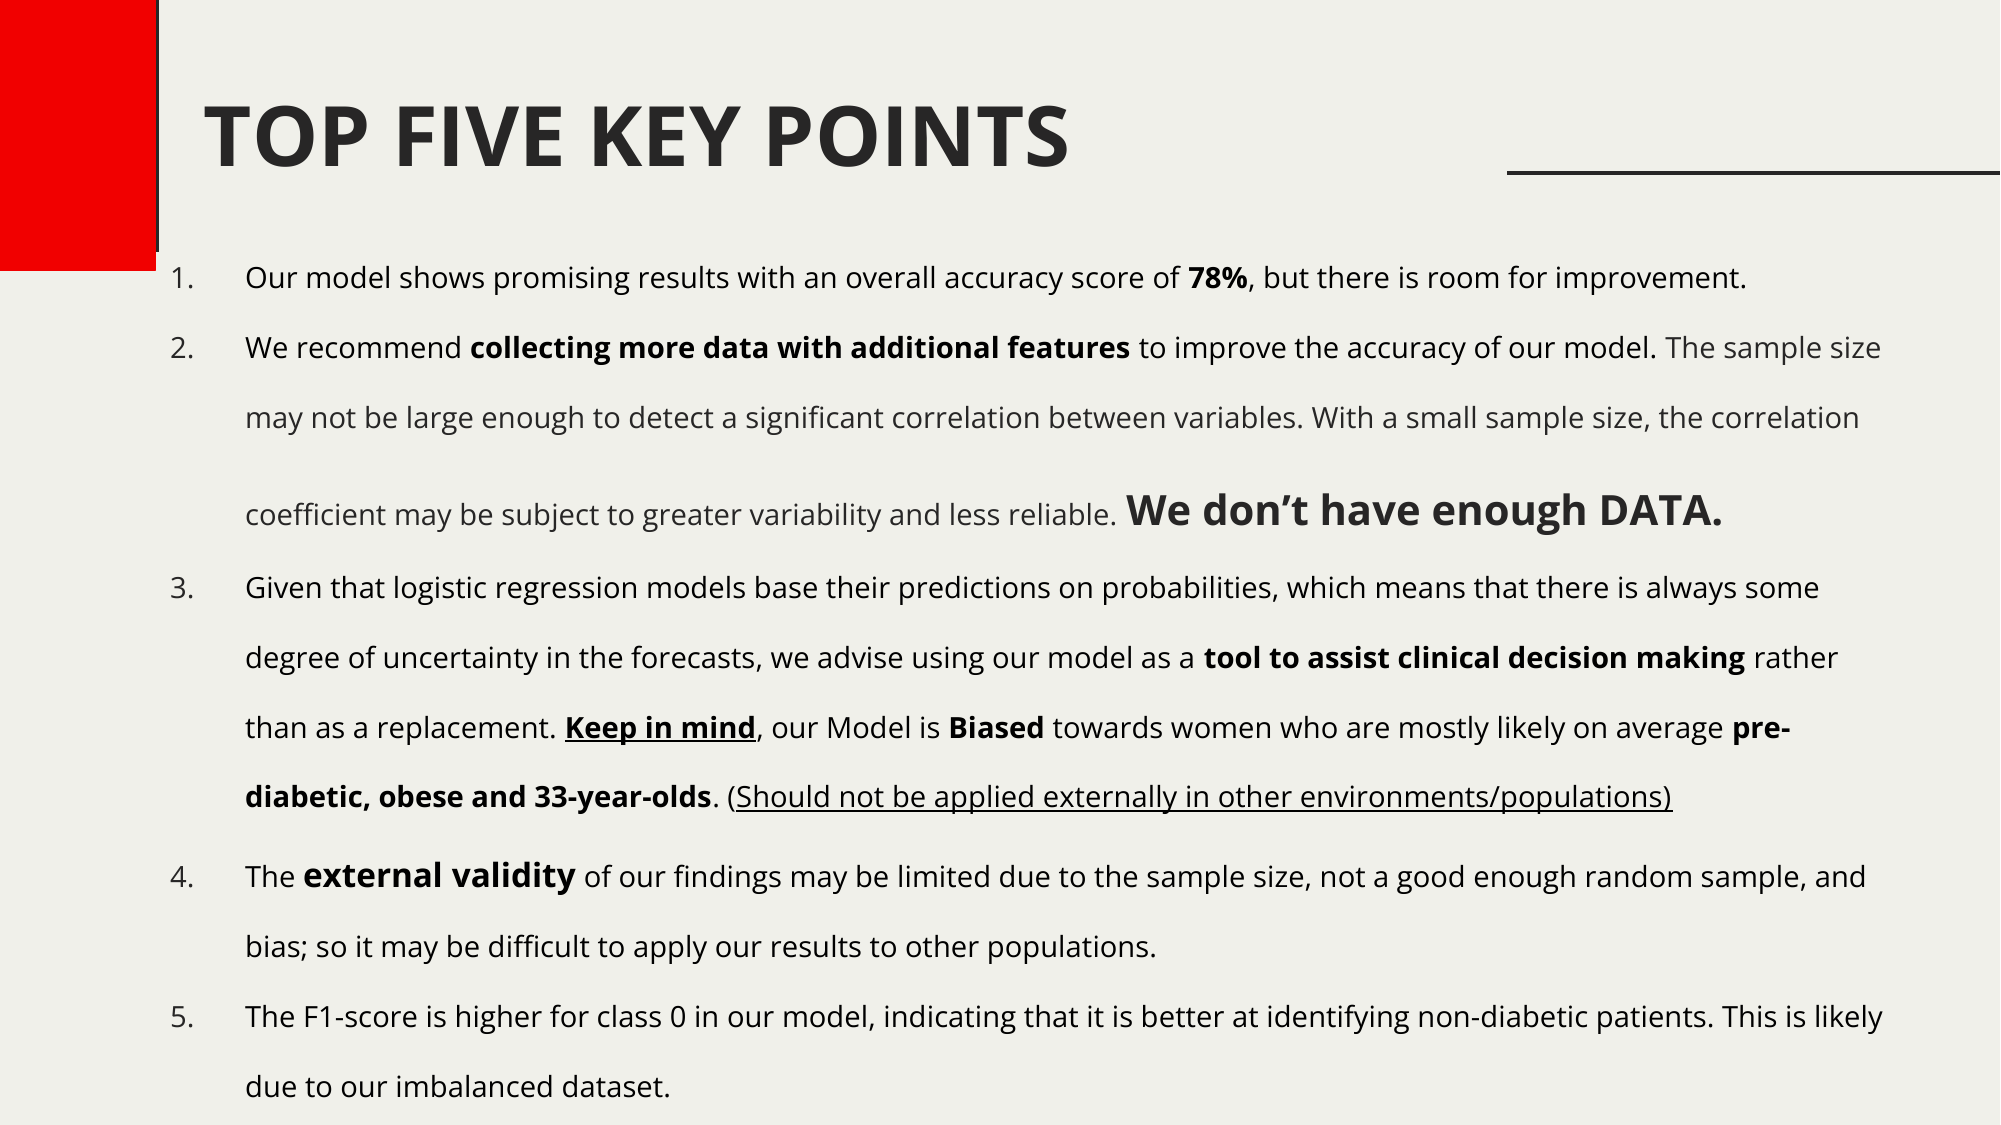

# TOP FIVE KEY POINTS
Our model shows promising results with an overall accuracy score of 78%, but there is room for improvement.
We recommend collecting more data with additional features to improve the accuracy of our model. The sample size may not be large enough to detect a significant correlation between variables. With a small sample size, the correlation coefficient may be subject to greater variability and less reliable. We don’t have enough DATA.
Given that logistic regression models base their predictions on probabilities, which means that there is always some degree of uncertainty in the forecasts, we advise using our model as a tool to assist clinical decision making rather than as a replacement. Keep in mind, our Model is Biased towards women who are mostly likely on average pre-diabetic, obese and 33-year-olds. (Should not be applied externally in other environments/populations)
The external validity of our findings may be limited due to the sample size, not a good enough random sample, and bias; so it may be difficult to apply our results to other populations.
The F1-score is higher for class 0 in our model, indicating that it is better at identifying non-diabetic patients. This is likely due to our imbalanced dataset.